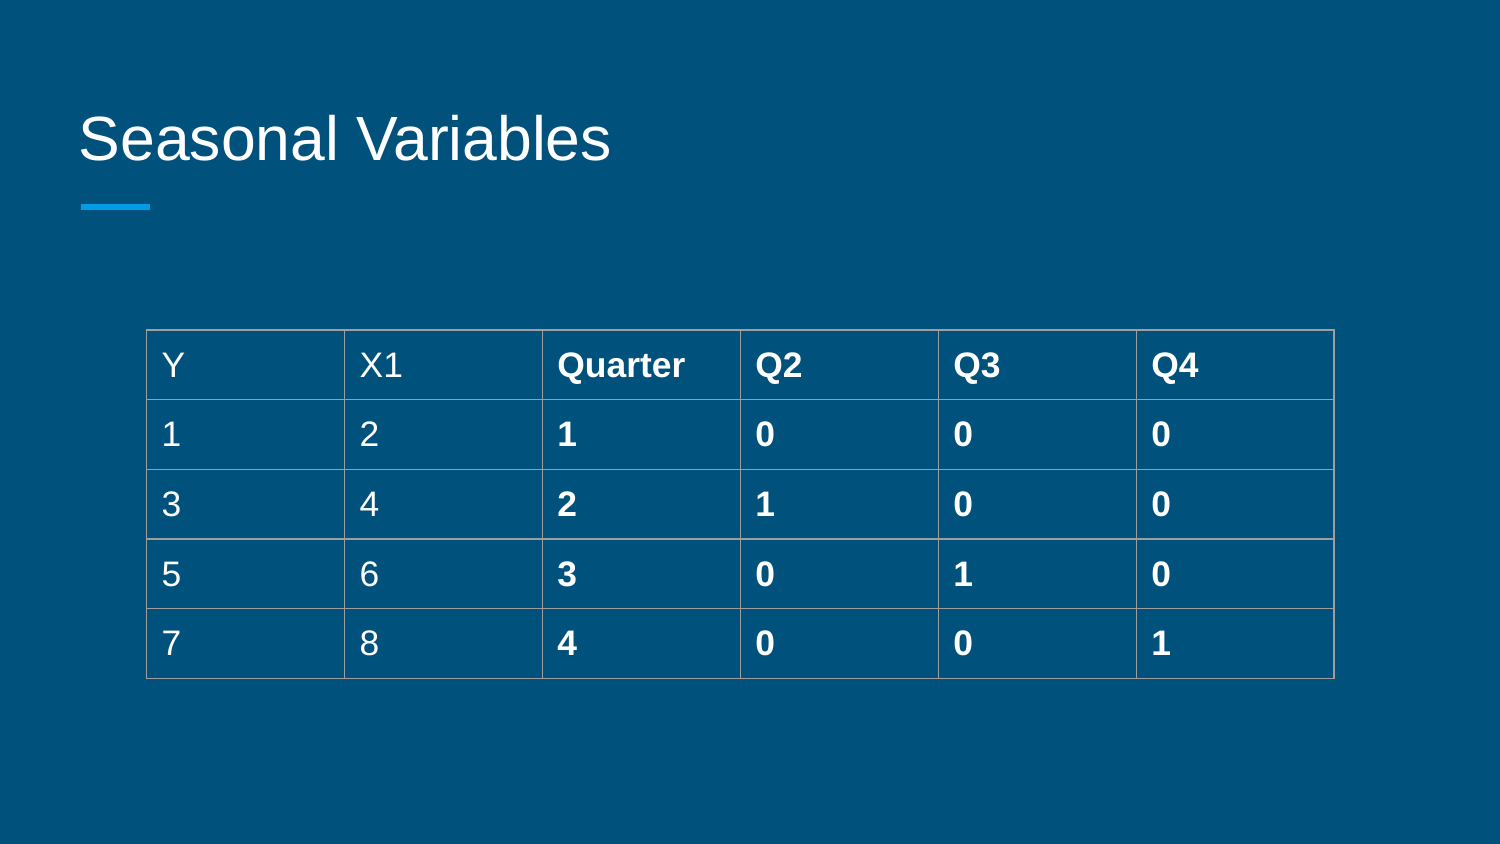

# Seasonal Variables
| Y | X1 | Quarter | Q2 | Q3 | Q4 |
| --- | --- | --- | --- | --- | --- |
| 1 | 2 | 1 | 0 | 0 | 0 |
| 3 | 4 | 2 | 1 | 0 | 0 |
| 5 | 6 | 3 | 0 | 1 | 0 |
| 7 | 8 | 4 | 0 | 0 | 1 |